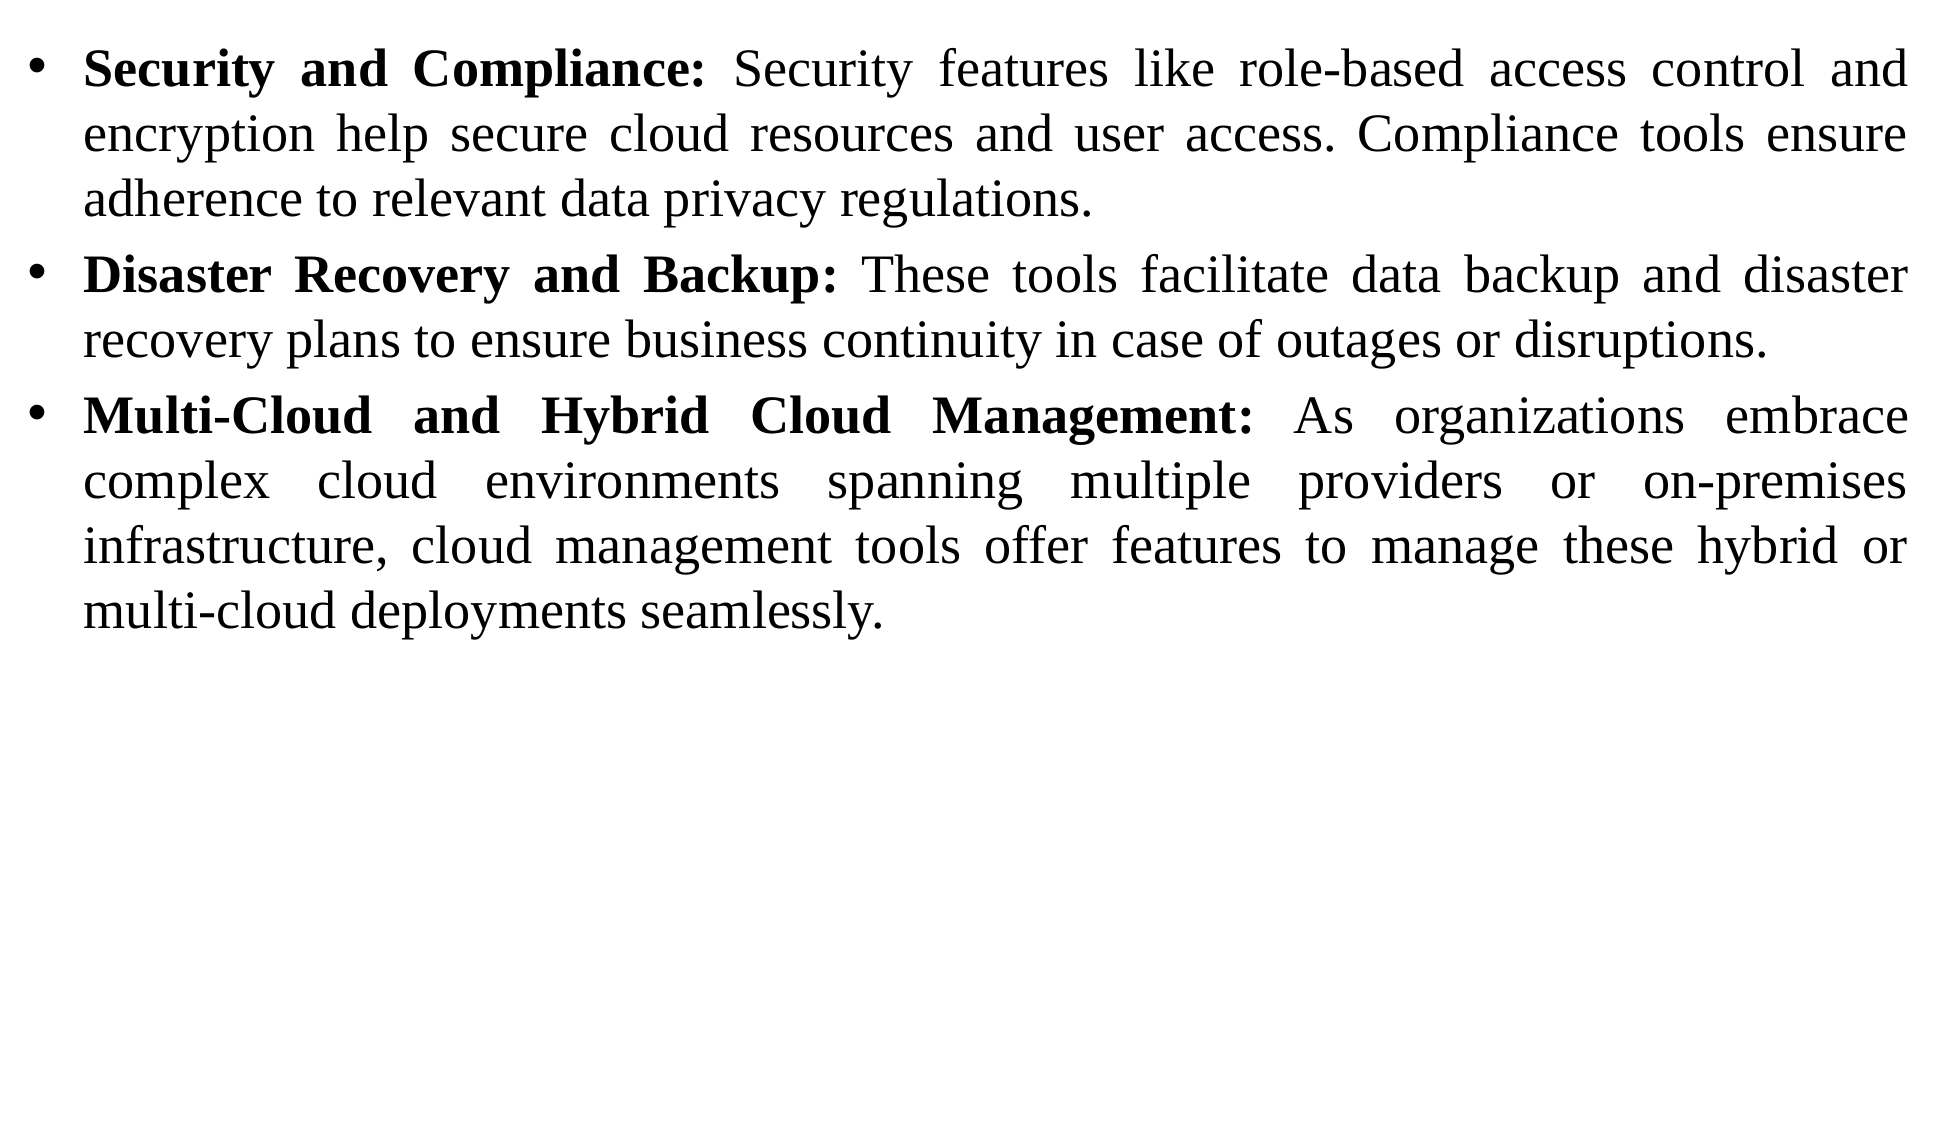

Security and Compliance: Security features like role-based access control and encryption help secure cloud resources and user access. Compliance tools ensure adherence to relevant data privacy regulations.
Disaster Recovery and Backup: These tools facilitate data backup and disaster recovery plans to ensure business continuity in case of outages or disruptions.
Multi-Cloud and Hybrid Cloud Management: As organizations embrace complex cloud environments spanning multiple providers or on-premises infrastructure, cloud management tools offer features to manage these hybrid or multi-cloud deployments seamlessly.